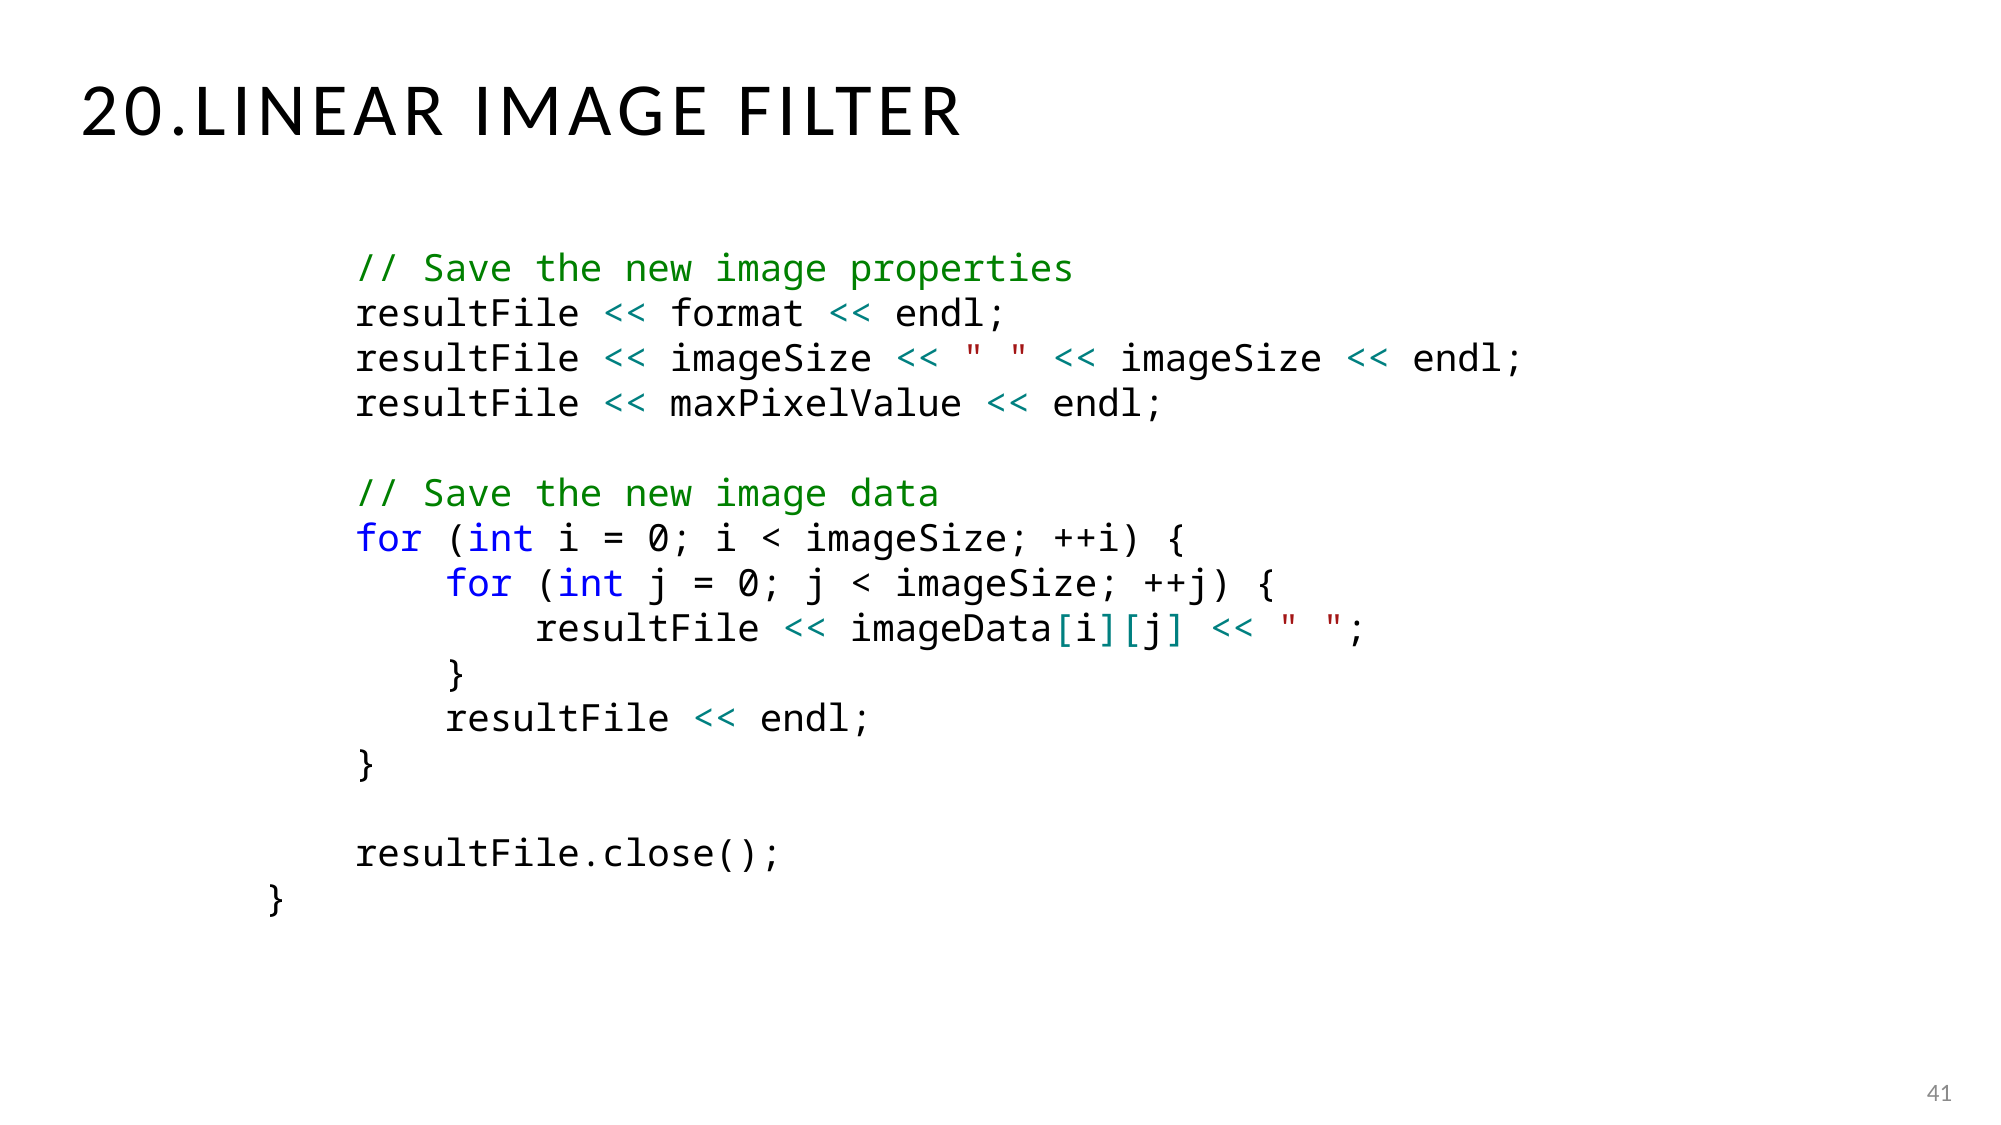

# 20.LINEAR IMAGE FILTER

    // Save the new image properties
    resultFile << format << endl;
    resultFile << imageSize << " " << imageSize << endl;
    resultFile << maxPixelValue << endl;

    // Save the new image data
    for (int i = 0; i < imageSize; ++i) {
        for (int j = 0; j < imageSize; ++j) {
            resultFile << imageData[i][j] << " ";
        }
        resultFile << endl;
    }

    resultFile.close();
}
41